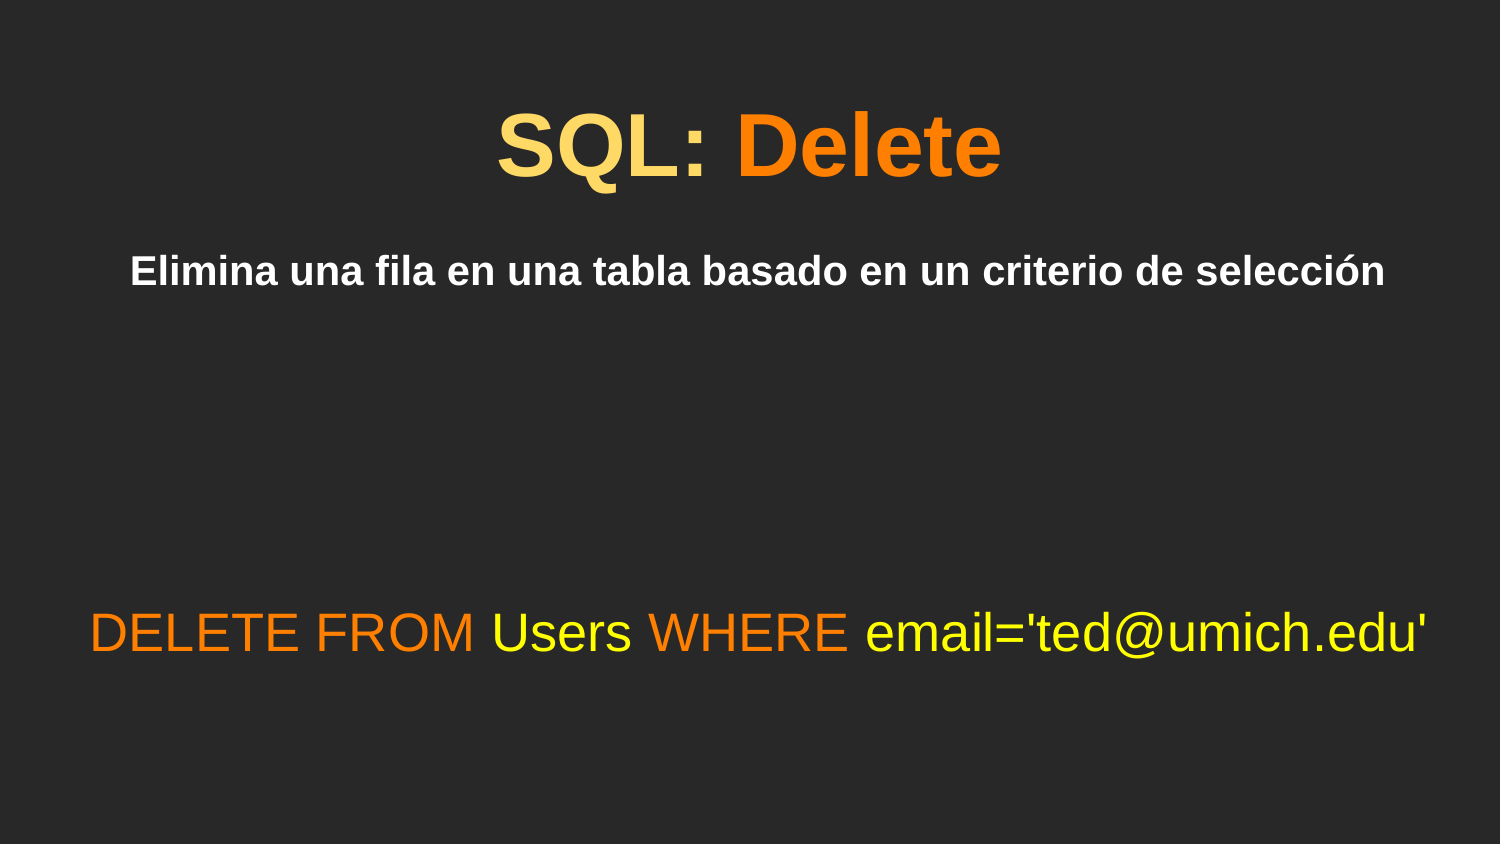

# SQL: Delete
Elimina una fila en una tabla basado en un criterio de selección
DELETE FROM Users WHERE email='ted@umich.edu'